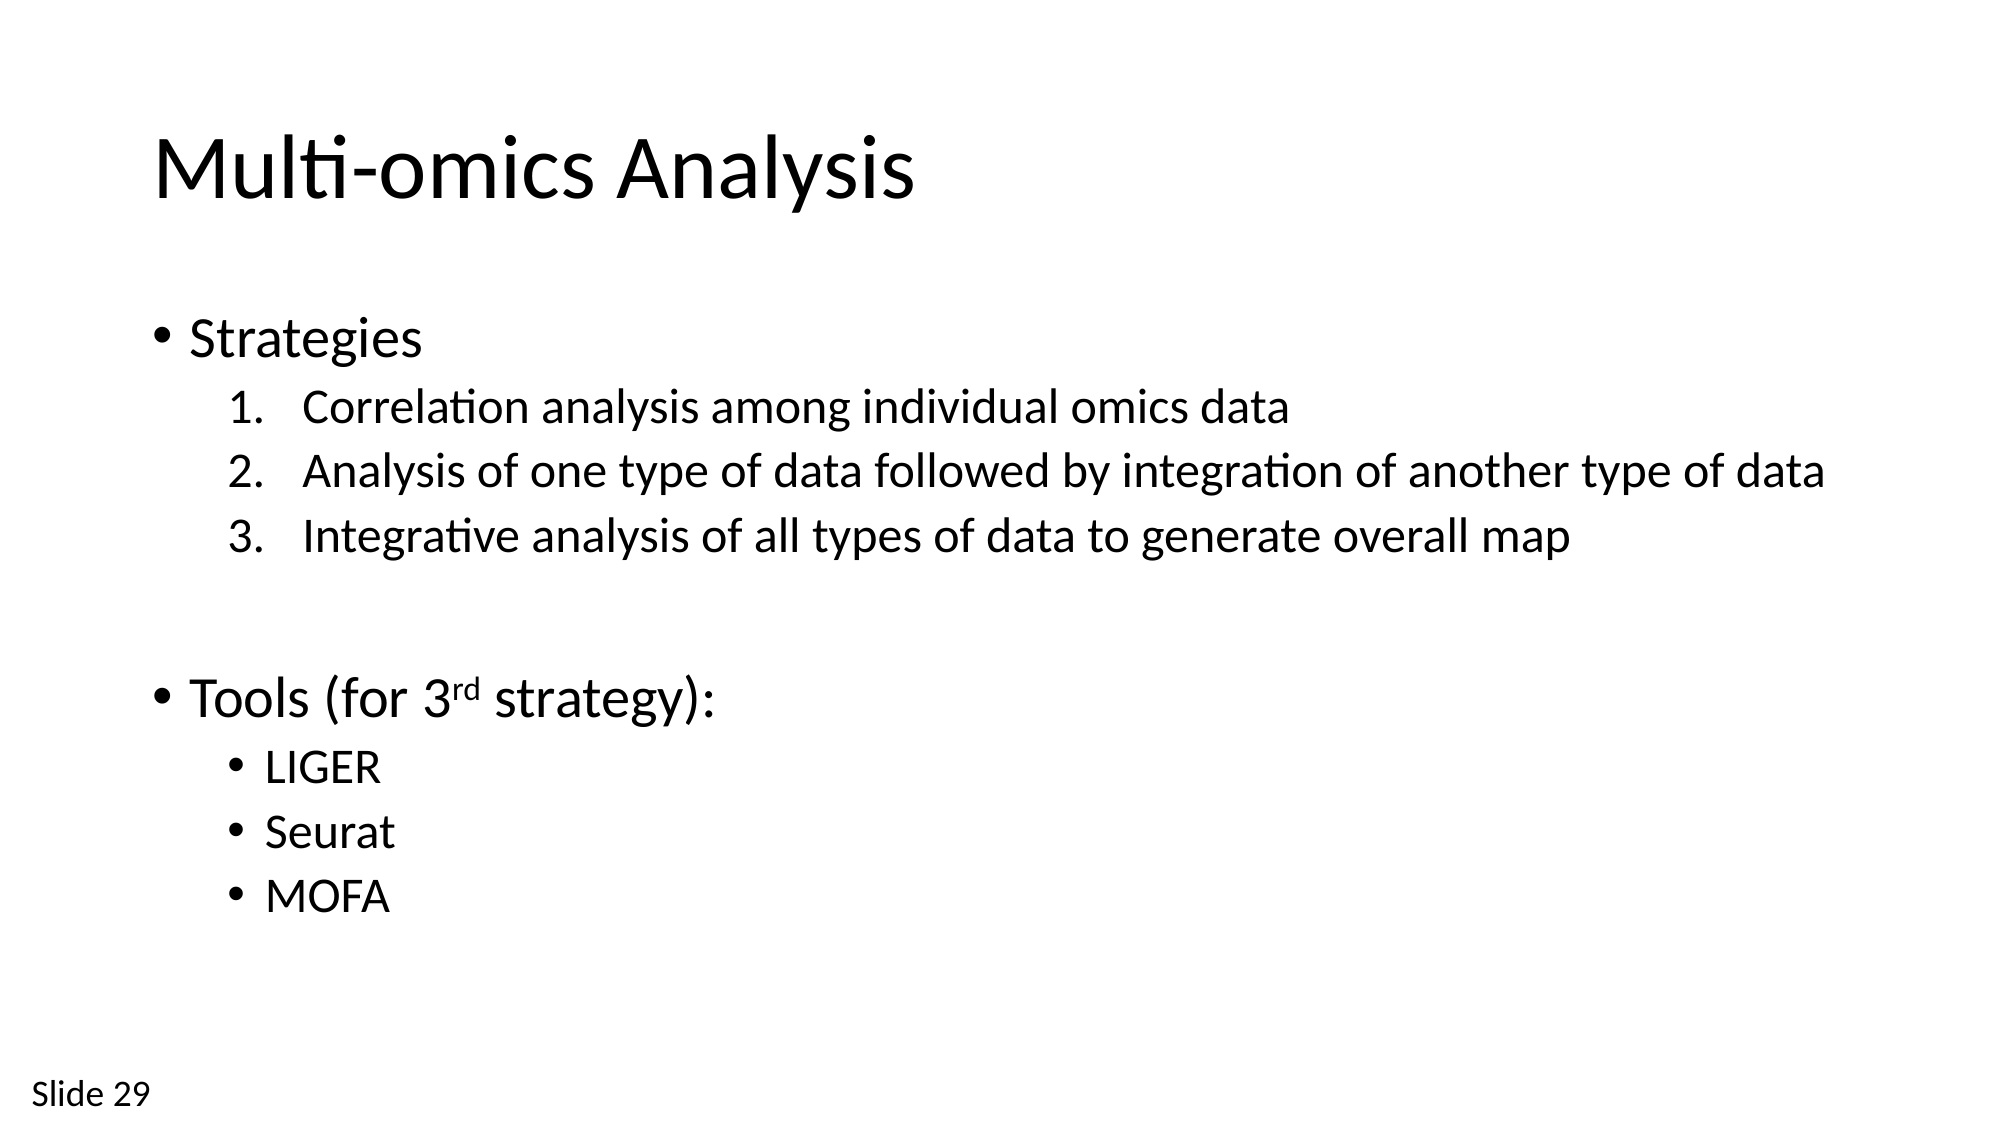

# Multi-omics Analysis
Strategies
Correlation analysis among individual omics data
Analysis of one type of data followed by integration of another type of data
Integrative analysis of all types of data to generate overall map

Tools (for 3rd strategy):
LIGER
Seurat
MOFA
Slide 29